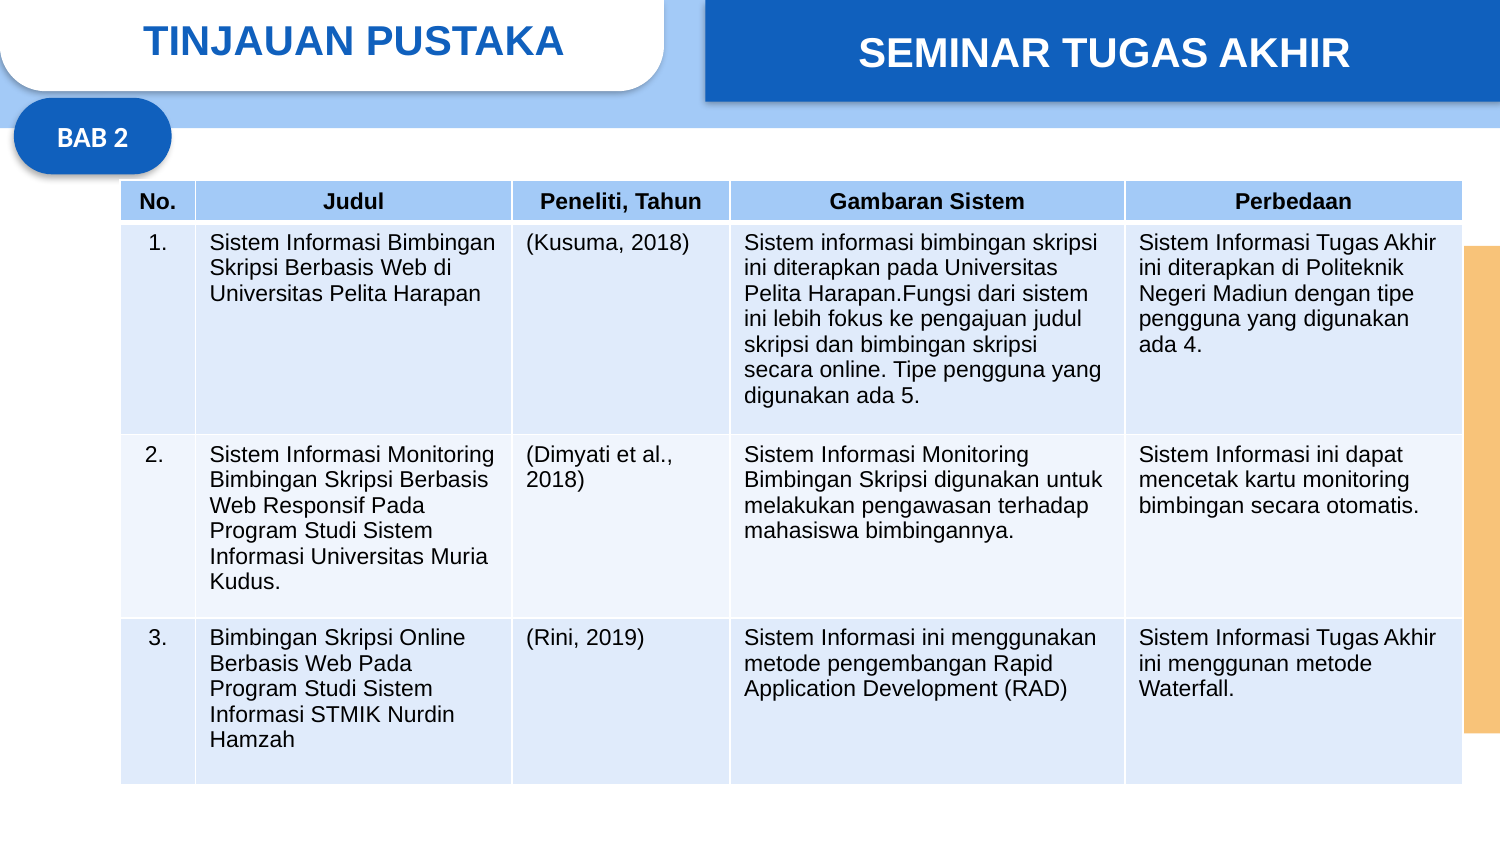

TINJAUAN PUSTAKA
SEMINAR TUGAS AKHIR
BAB 2
| No. | Judul | Peneliti, Tahun | Gambaran Sistem | Perbedaan |
| --- | --- | --- | --- | --- |
| 1. | Sistem Informasi Bimbingan Skripsi Berbasis Web di Universitas Pelita Harapan | (Kusuma, 2018) | Sistem informasi bimbingan skripsi ini diterapkan pada Universitas Pelita Harapan.Fungsi dari sistem ini lebih fokus ke pengajuan judul skripsi dan bimbingan skripsi secara online. Tipe pengguna yang digunakan ada 5. | Sistem Informasi Tugas Akhir ini diterapkan di Politeknik Negeri Madiun dengan tipe pengguna yang digunakan ada 4. |
| 2. | Sistem Informasi Monitoring Bimbingan Skripsi Berbasis Web Responsif Pada Program Studi Sistem Informasi Universitas Muria Kudus. | (Dimyati et al., 2018) | Sistem Informasi Monitoring Bimbingan Skripsi digunakan untuk melakukan pengawasan terhadap mahasiswa bimbingannya. | Sistem Informasi ini dapat mencetak kartu monitoring bimbingan secara otomatis. |
| 3. | Bimbingan Skripsi Online Berbasis Web Pada Program Studi Sistem Informasi STMIK Nurdin Hamzah | (Rini, 2019) | Sistem Informasi ini menggunakan metode pengembangan Rapid Application Development (RAD) | Sistem Informasi Tugas Akhir ini menggunan metode Waterfall. |